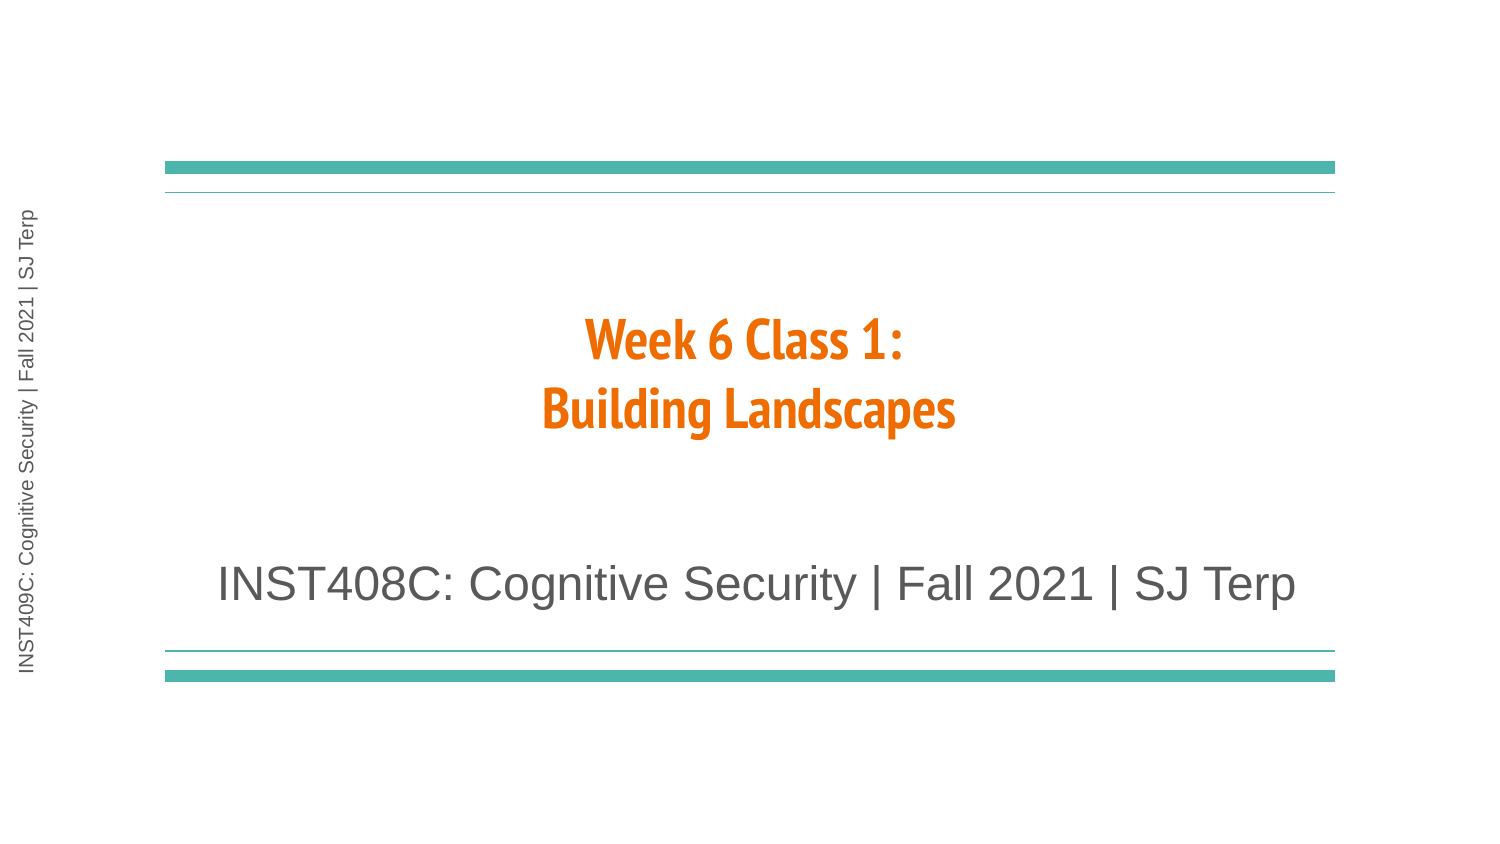

# Week 6 Class 1:
Building Landscapes
INST408C: Cognitive Security | Fall 2021 | SJ Terp